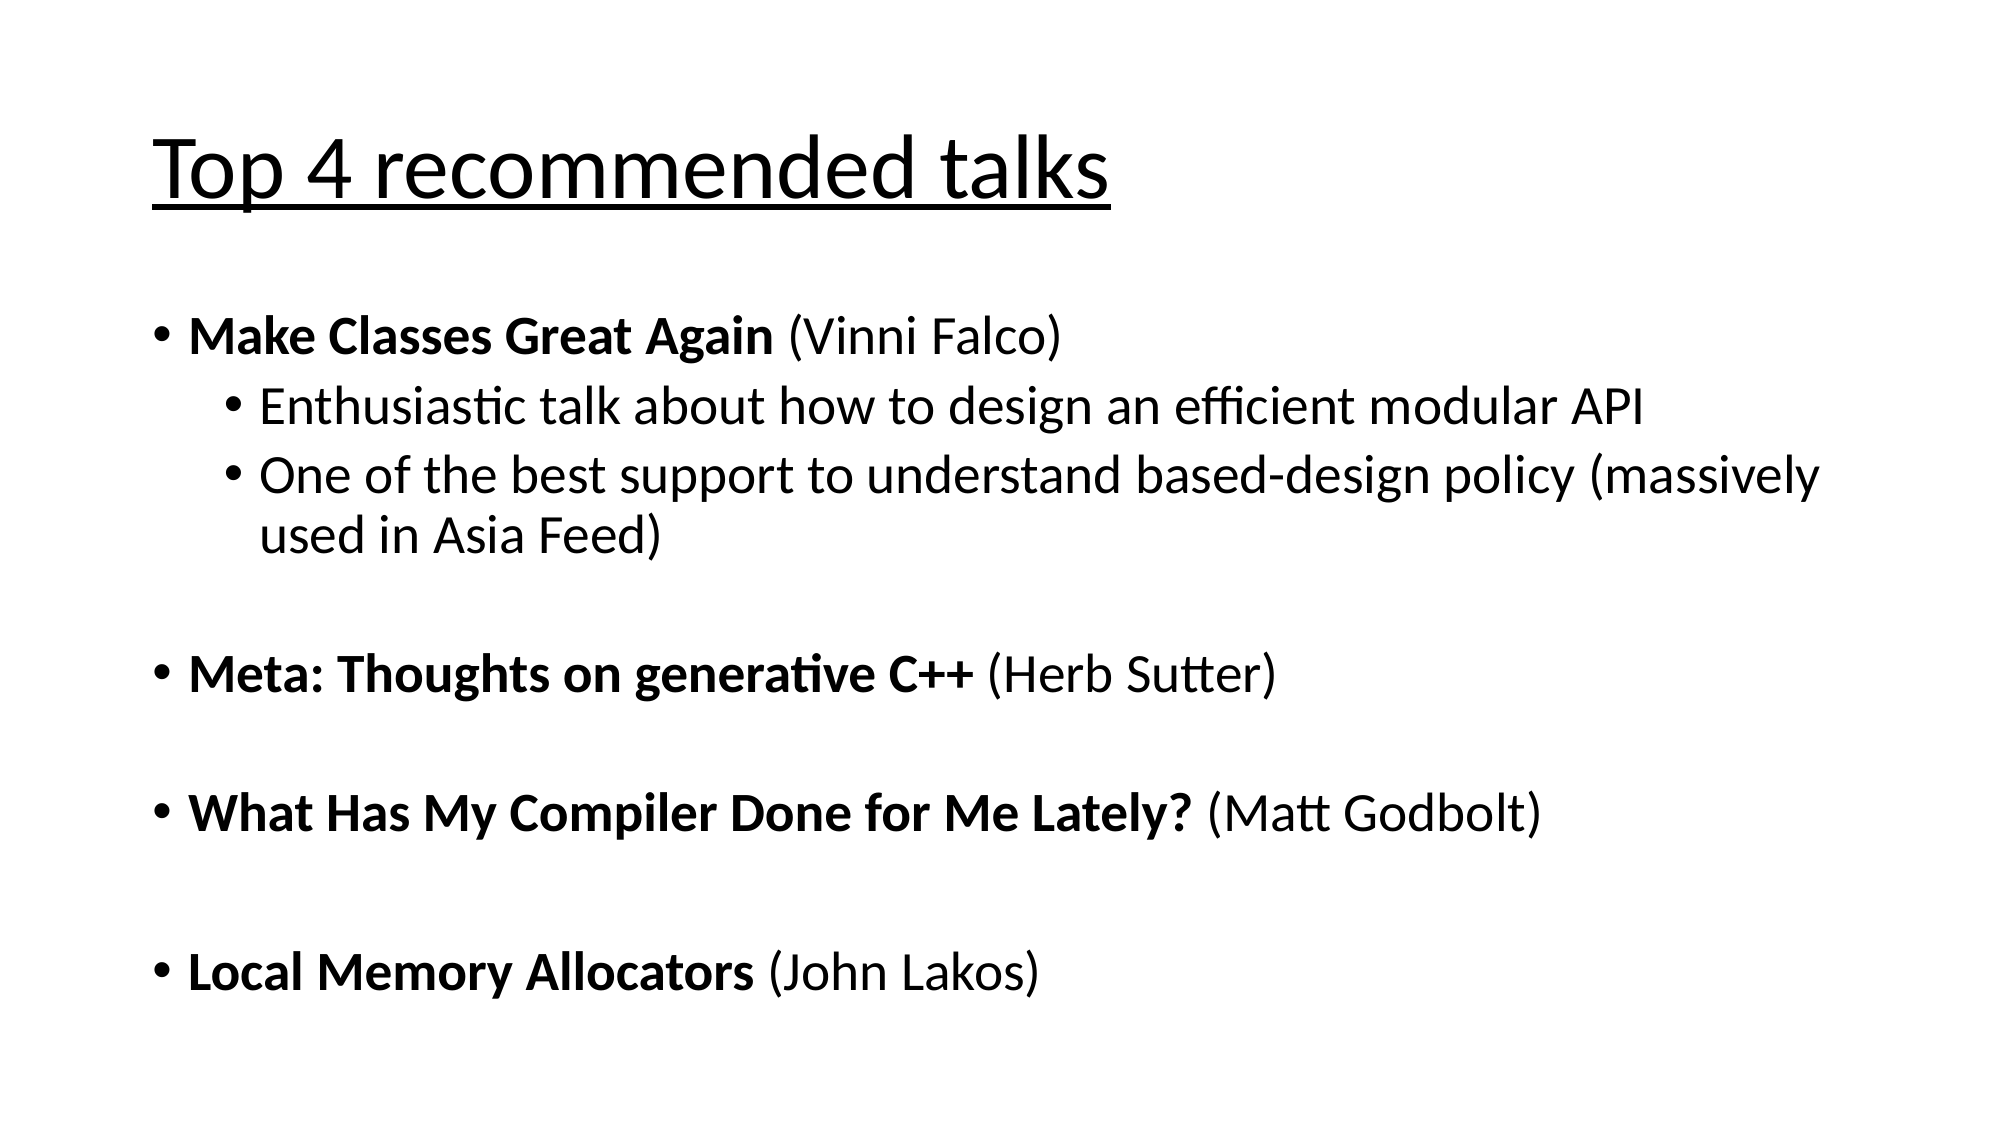

# Top 4 recommended talks
Make Classes Great Again (Vinni Falco)
Enthusiastic talk about how to design an efficient modular API
One of the best support to understand based-design policy (massively used in Asia Feed)
Meta: Thoughts on generative C++ (Herb Sutter)
What Has My Compiler Done for Me Lately? (Matt Godbolt)

Local Memory Allocators (John Lakos)